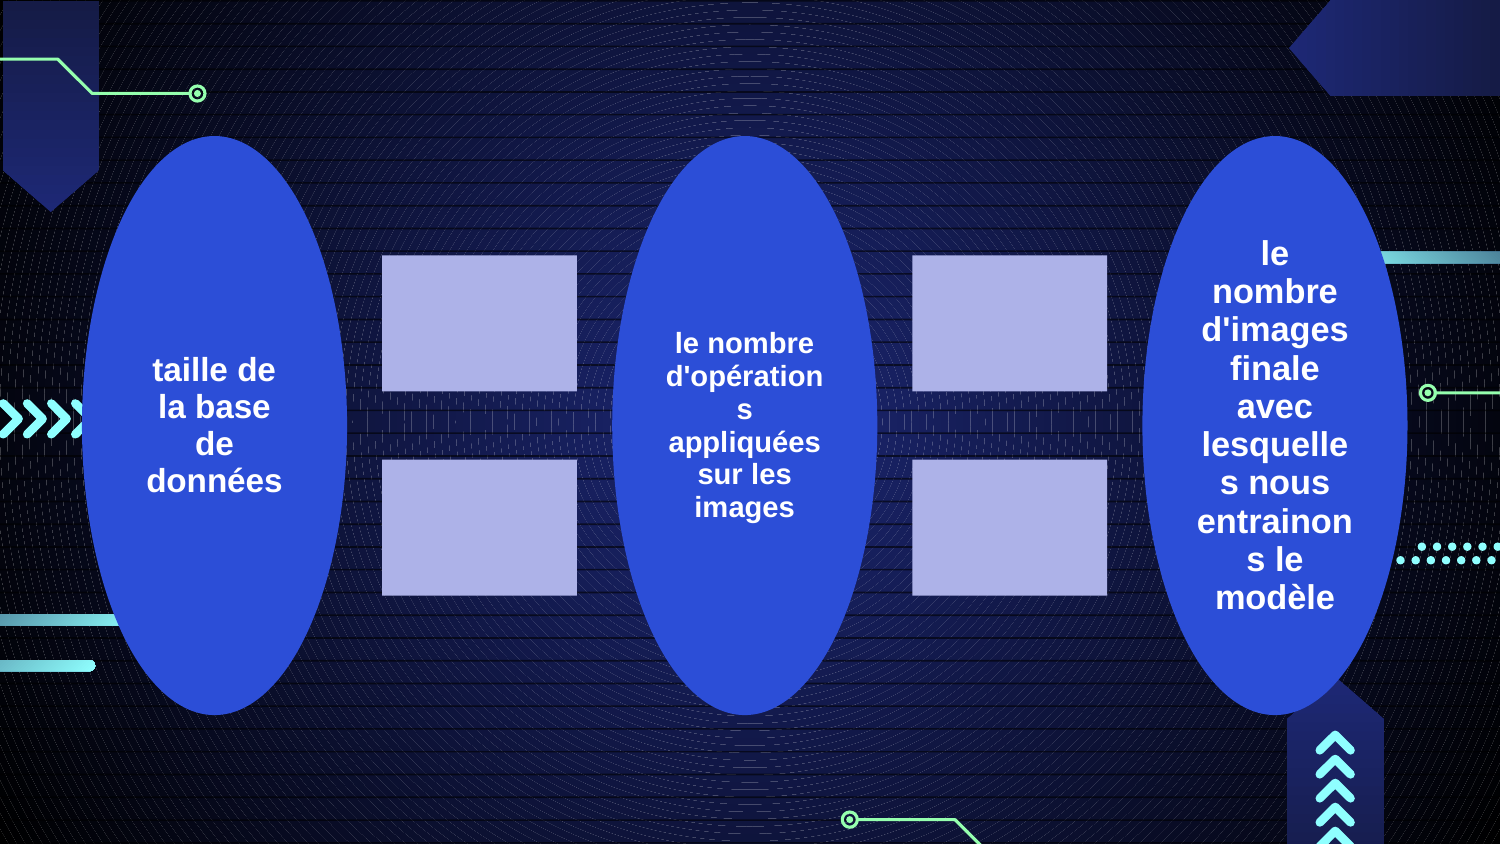

taille de la base de données
le nombre d'opérations appliquées sur les images
le nombre d'images finale avec lesquelles nous entrainons le modèle